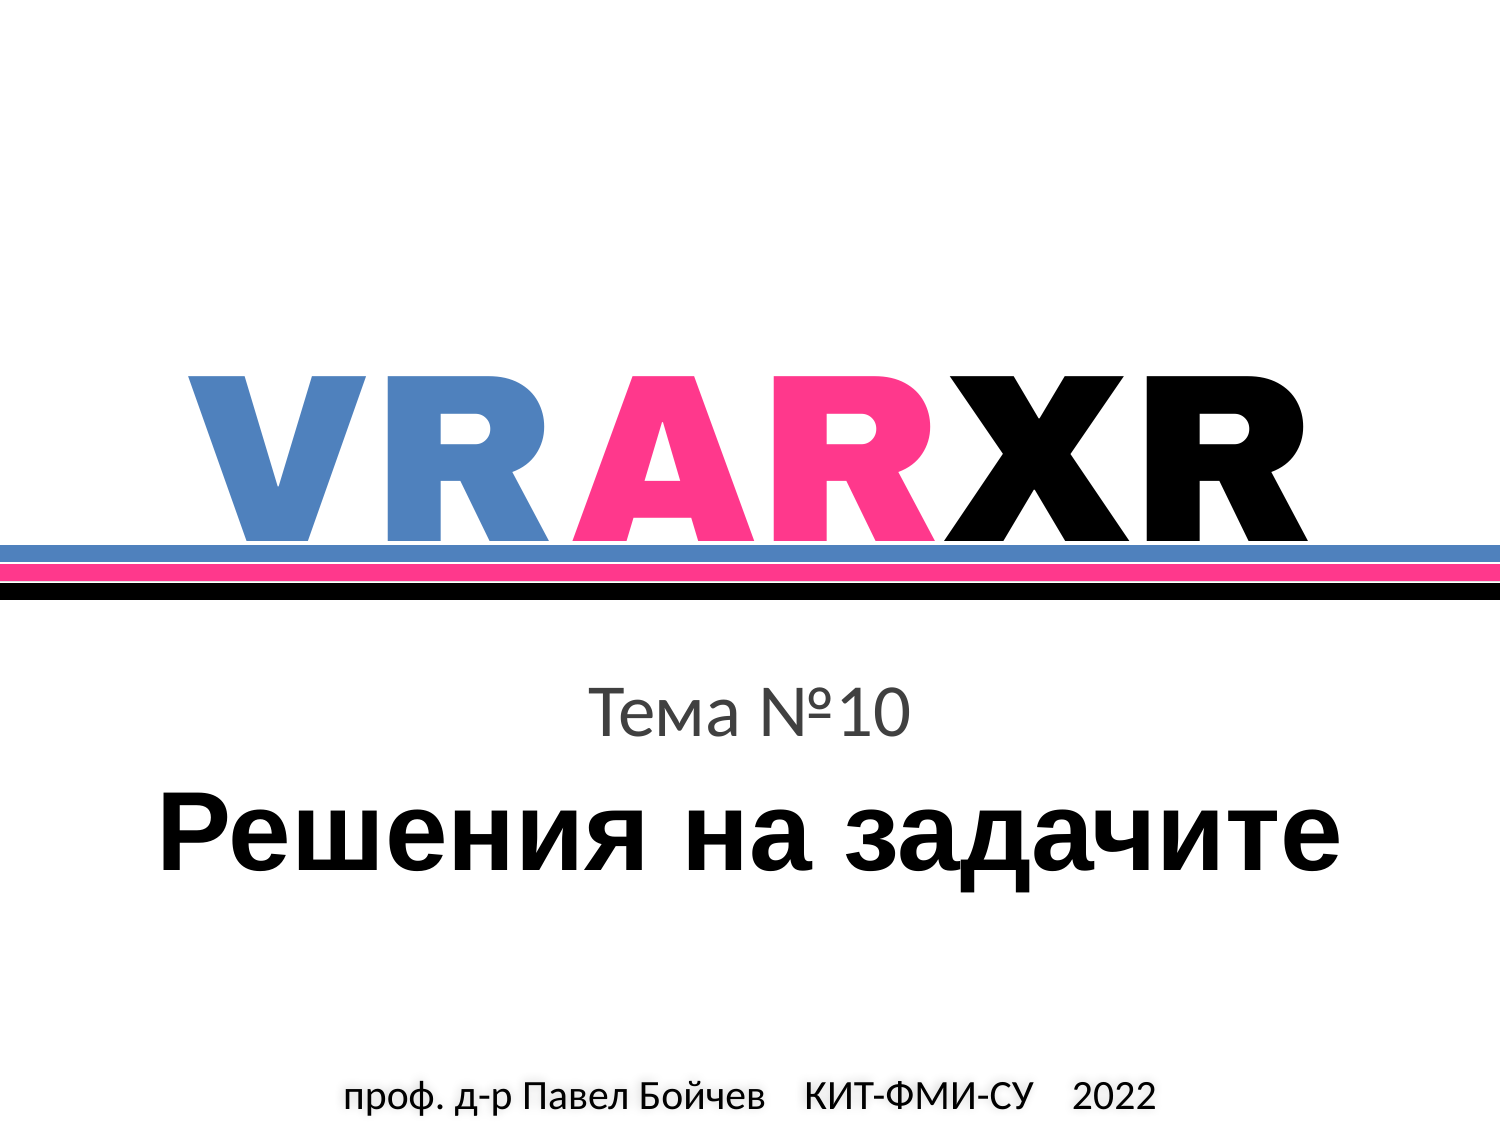

Тема №10
Решения на задачите
# проф. д-р Павел Бойчев    КИТ-ФМИ-СУ    2022